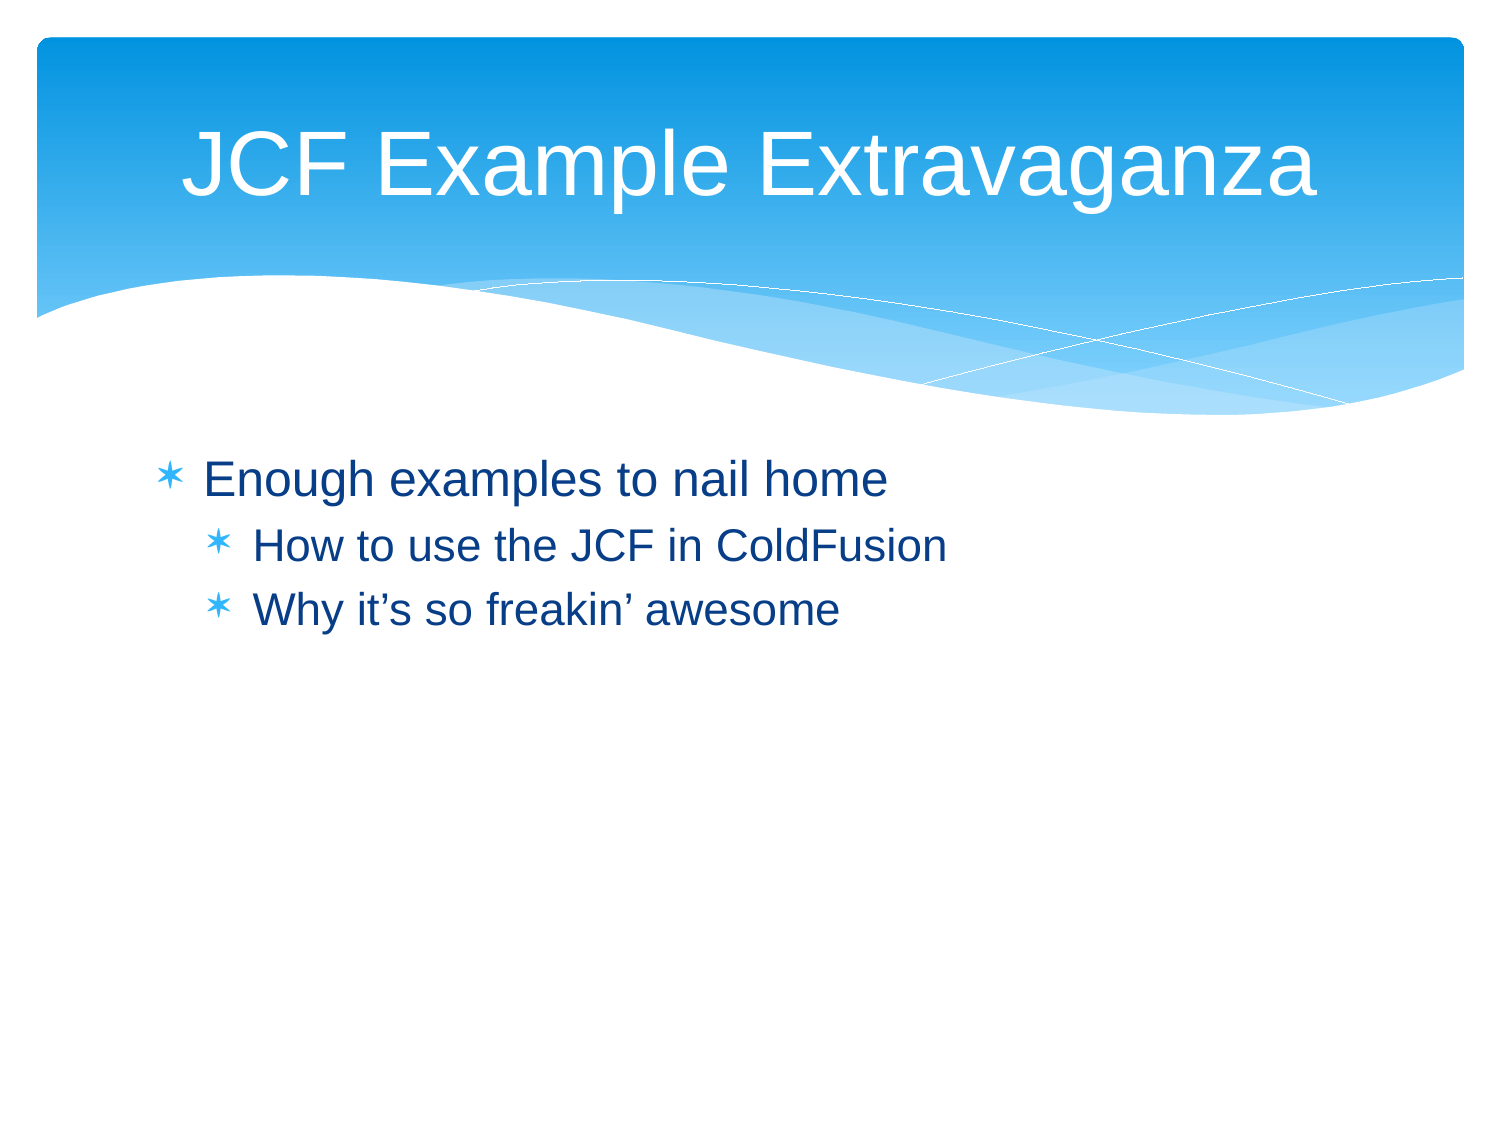

# JCF Example Extravaganza
Enough examples to nail home
How to use the JCF in ColdFusion
Why it’s so freakin’ awesome